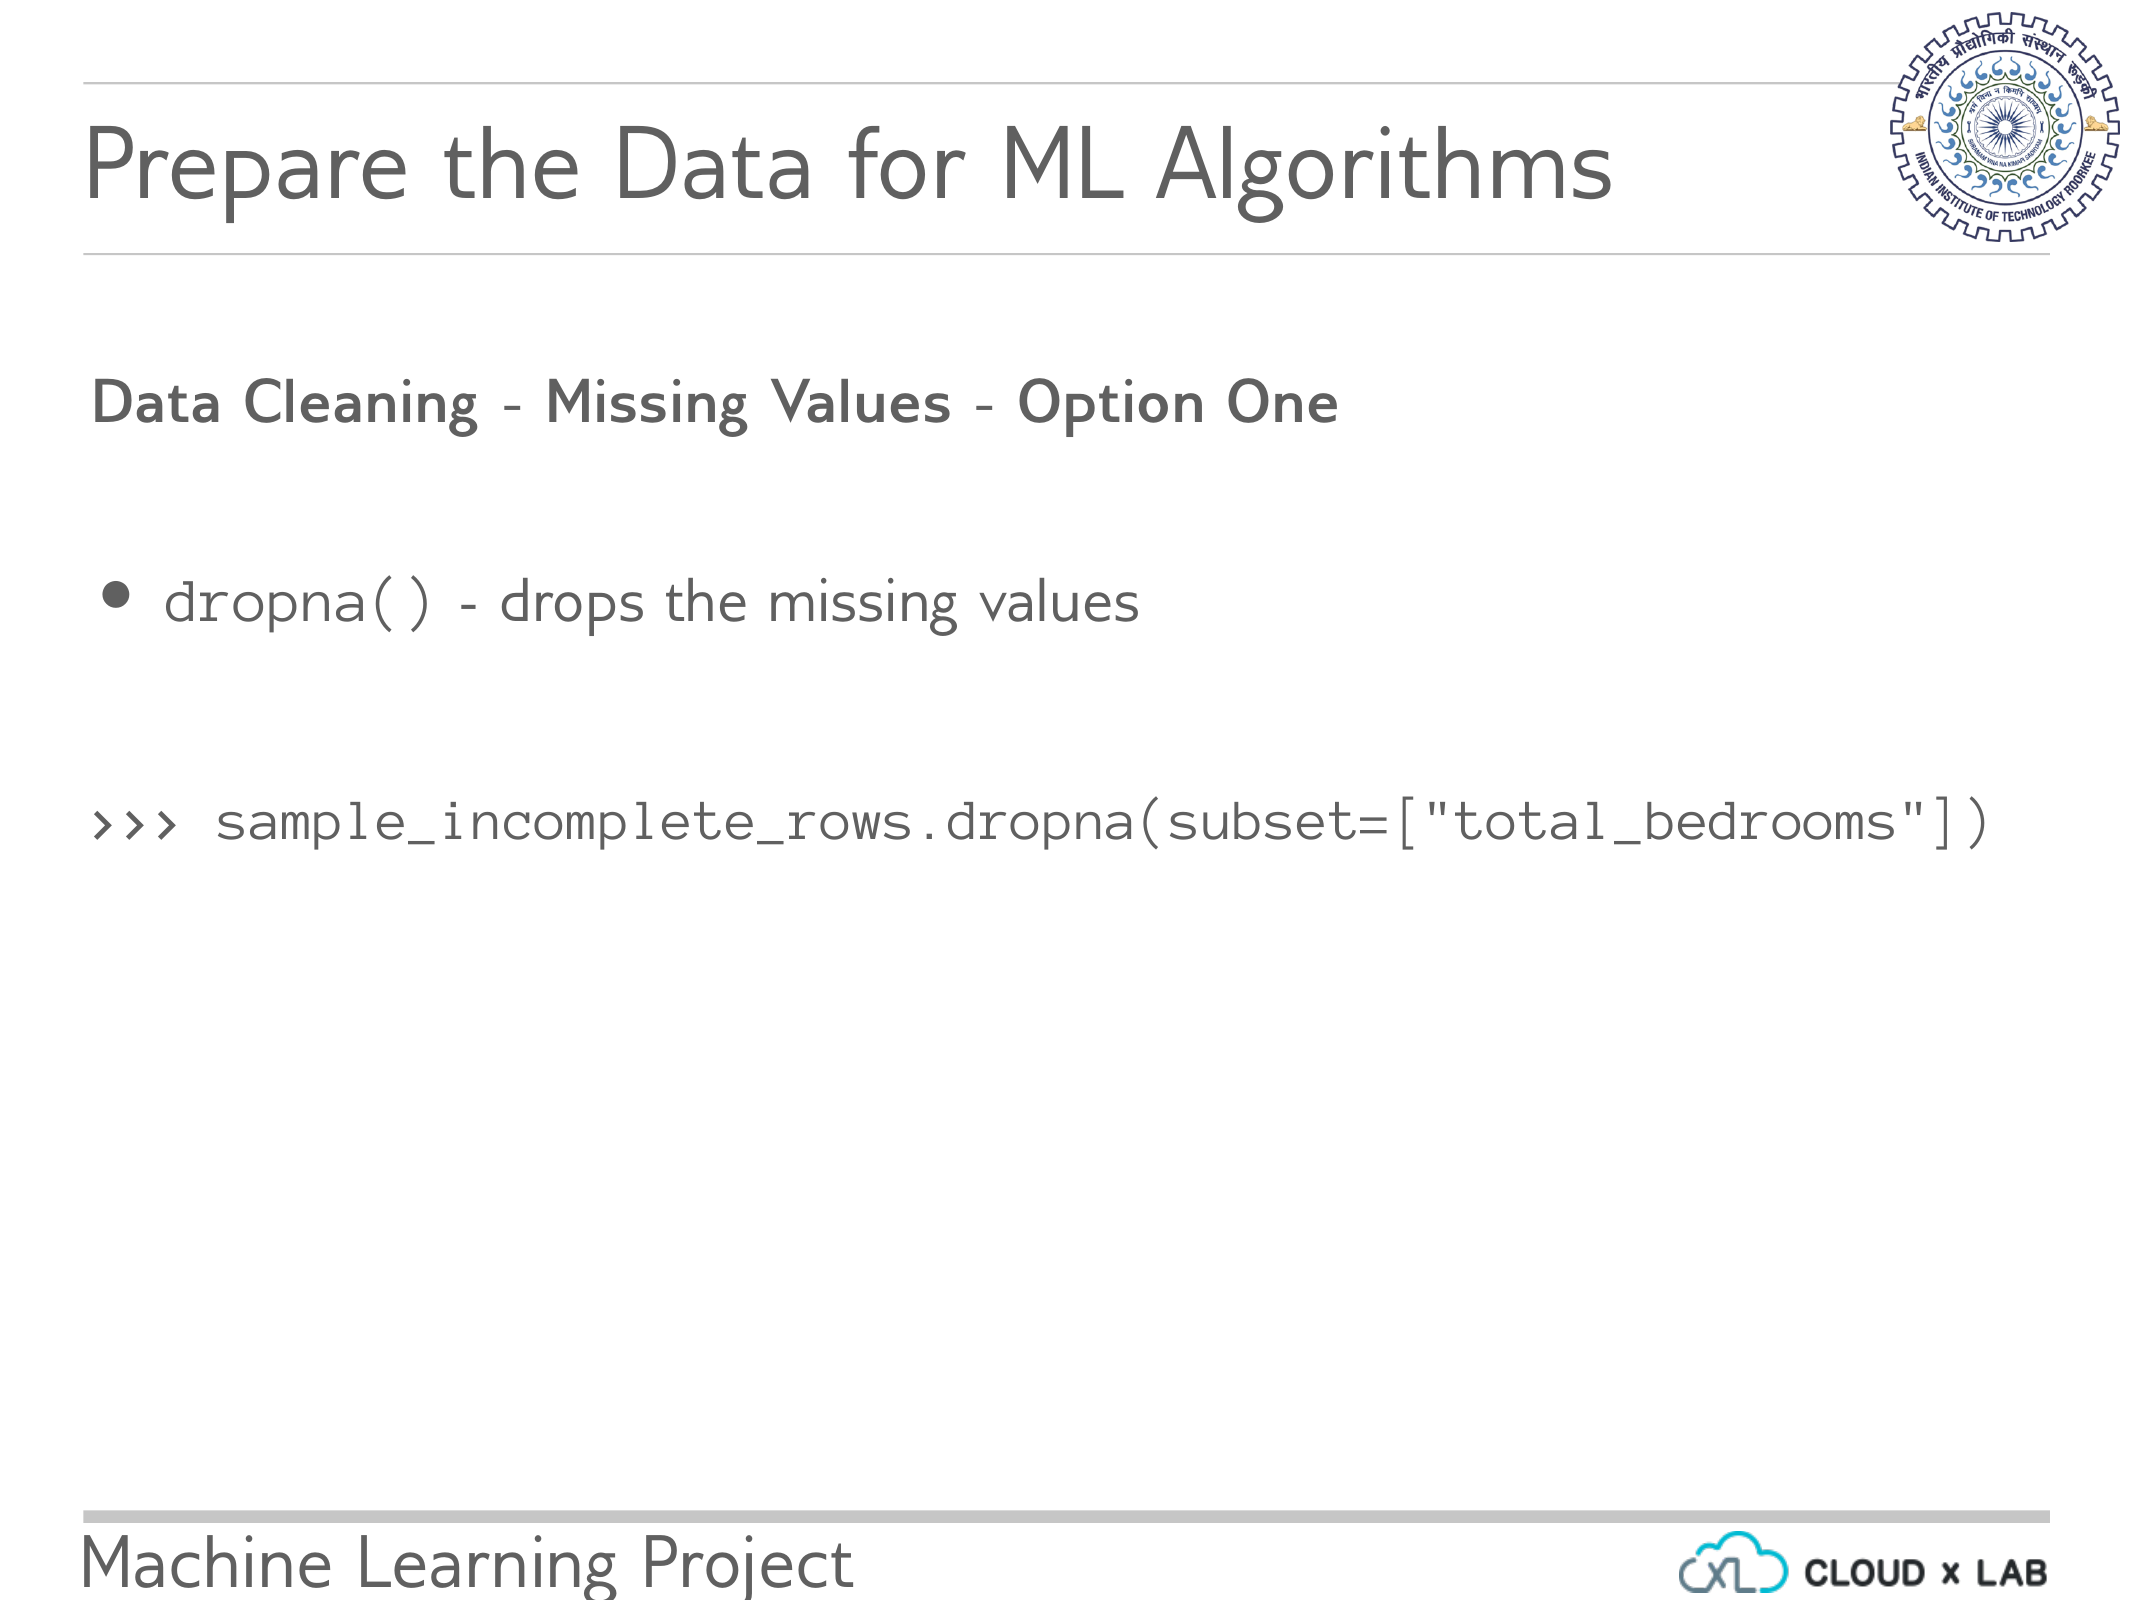

Prepare the Data for ML Algorithms
Data Cleaning - Missing Values - Option One

dropna() - drops the missing values

>>> sample_incomplete_rows.dropna(subset=["total_bedrooms"])